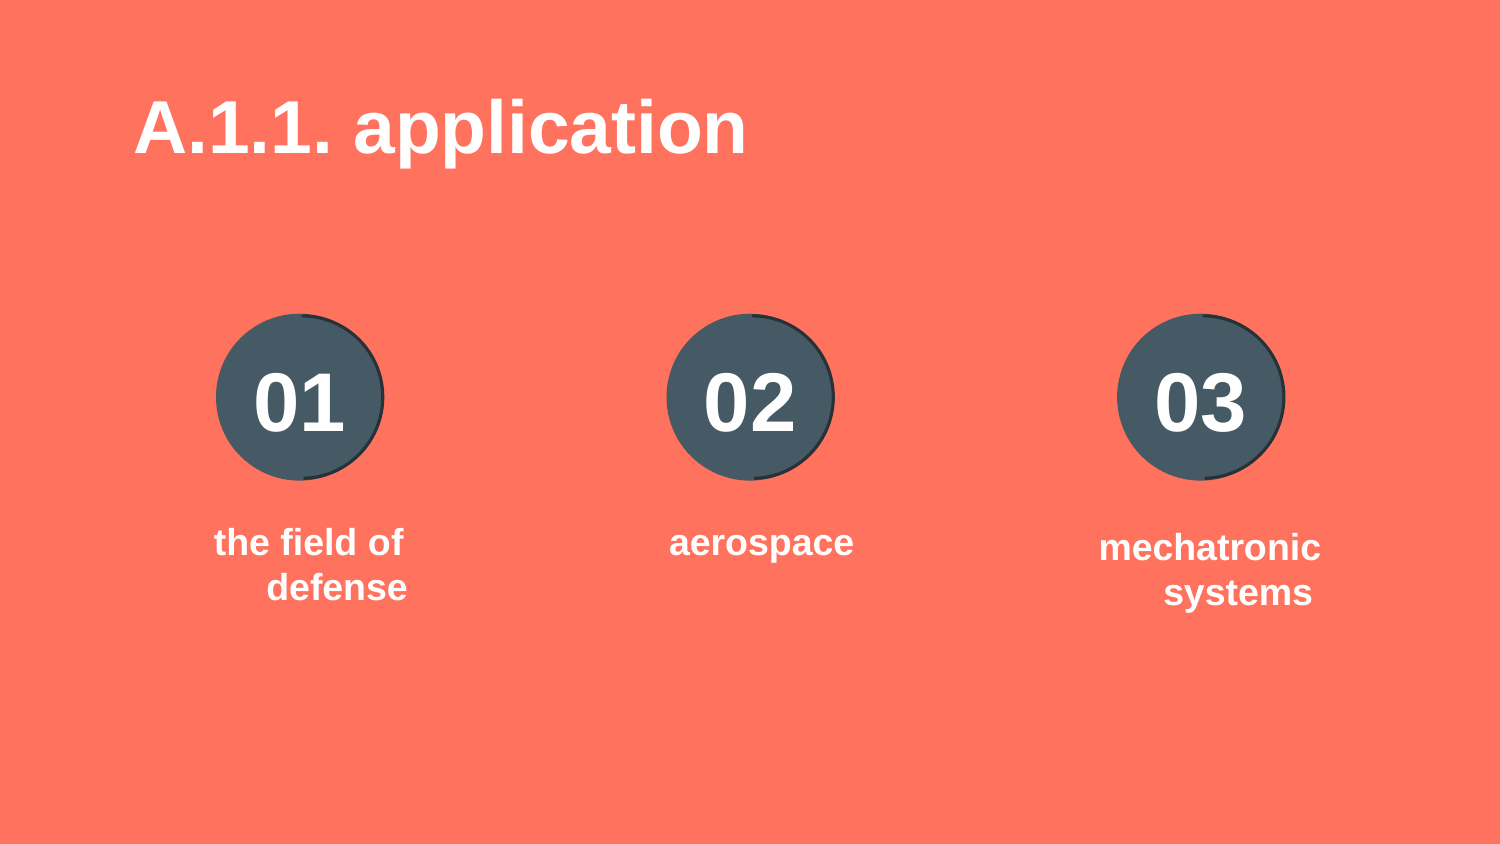

A.1.1. application

# 01
02
03
the field of defense
aerospace
mechatronic systems